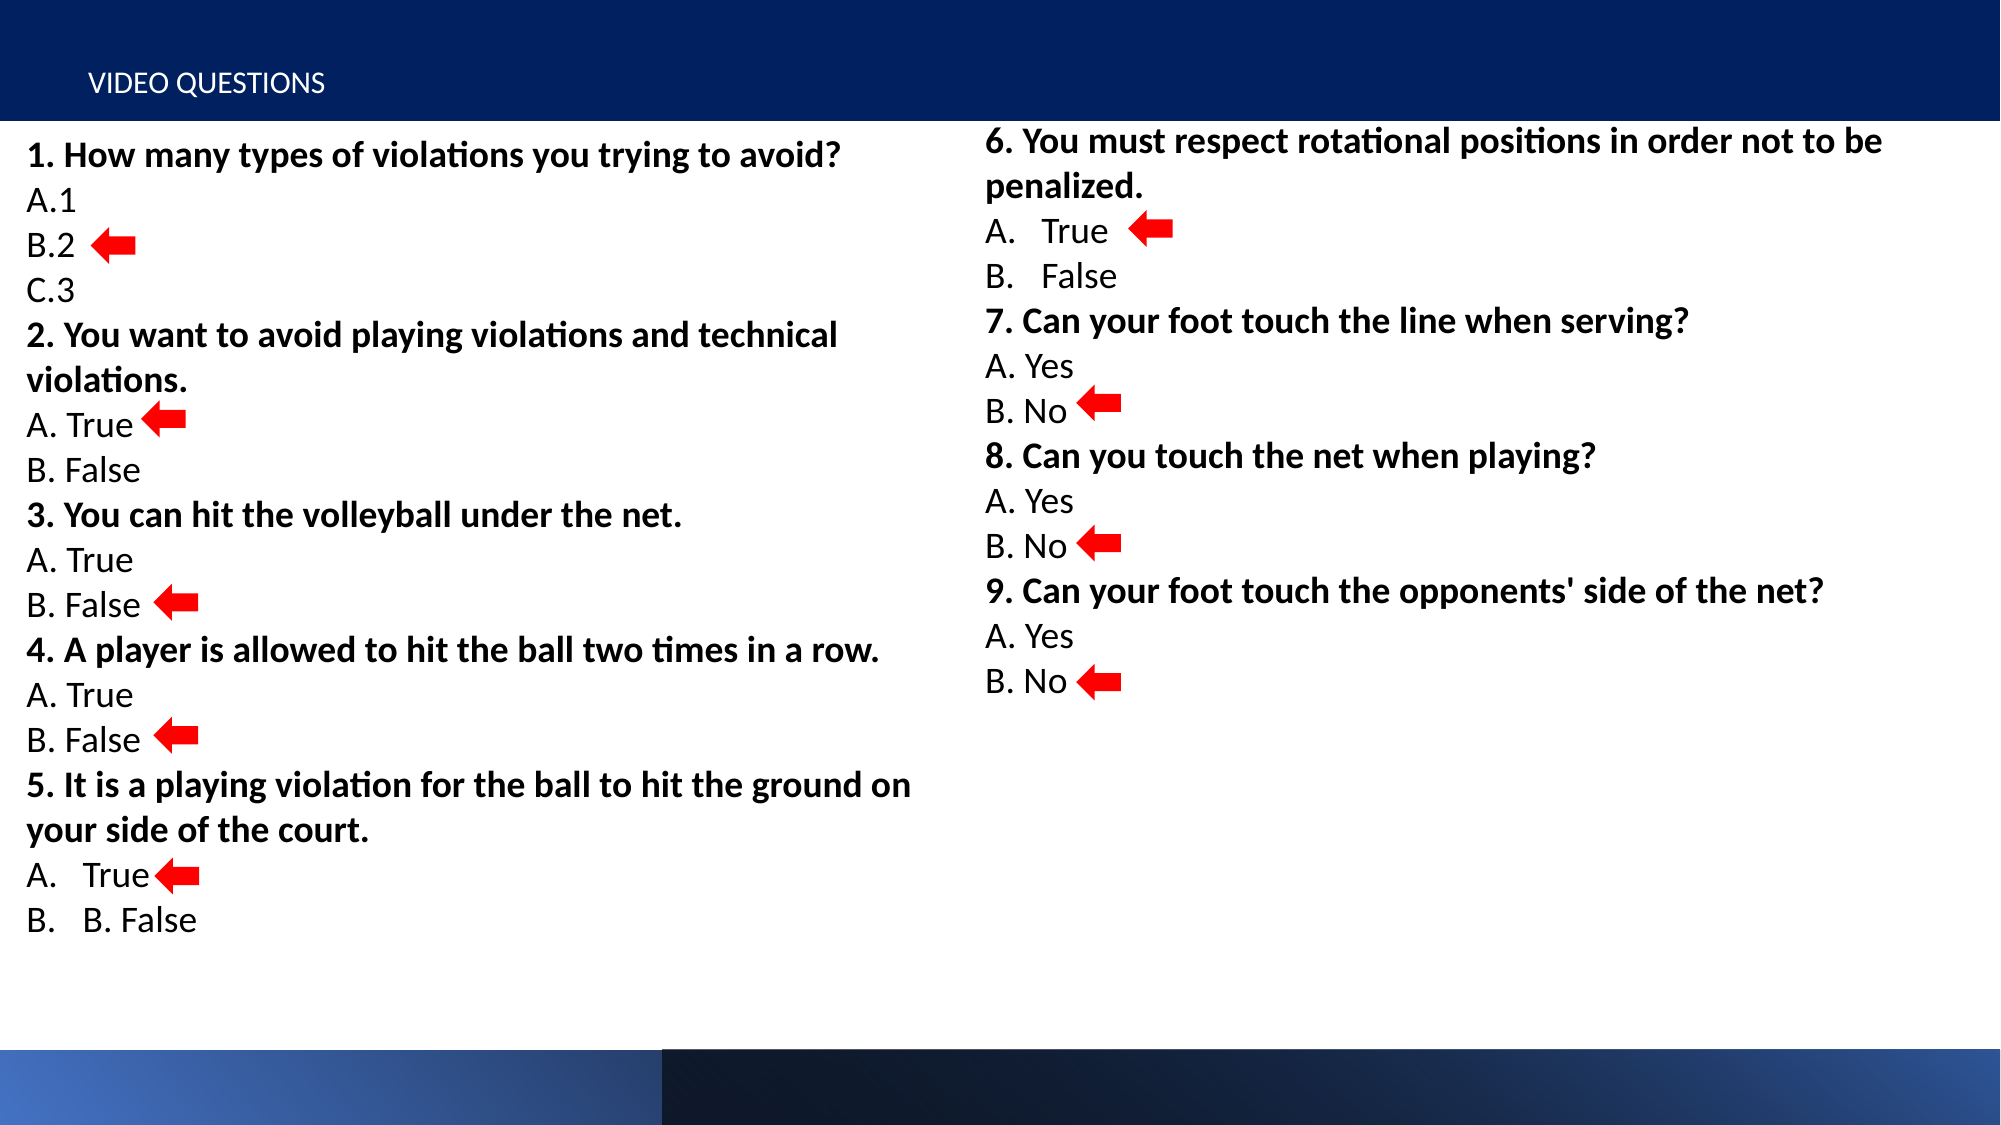

# VIDEO QUESTIONS
6. You must respect rotational positions in order not to be penalized.
True
False
7. Can your foot touch the line when serving?
A. Yes
B. No
8. Can you touch the net when playing?
A. Yes
B. No
9. Can your foot touch the opponents' side of the net?
A. Yes
B. No
1. How many types of violations you trying to avoid?
A.1
B.2
C.3
2. You want to avoid playing violations and technical violations.
A. True
B. False
3. You can hit the volleyball under the net.
A. True
B. False
4. A player is allowed to hit the ball two times in a row.
A. True
B. False
5. It is a playing violation for the ball to hit the ground on your side of the court.
True
B. False